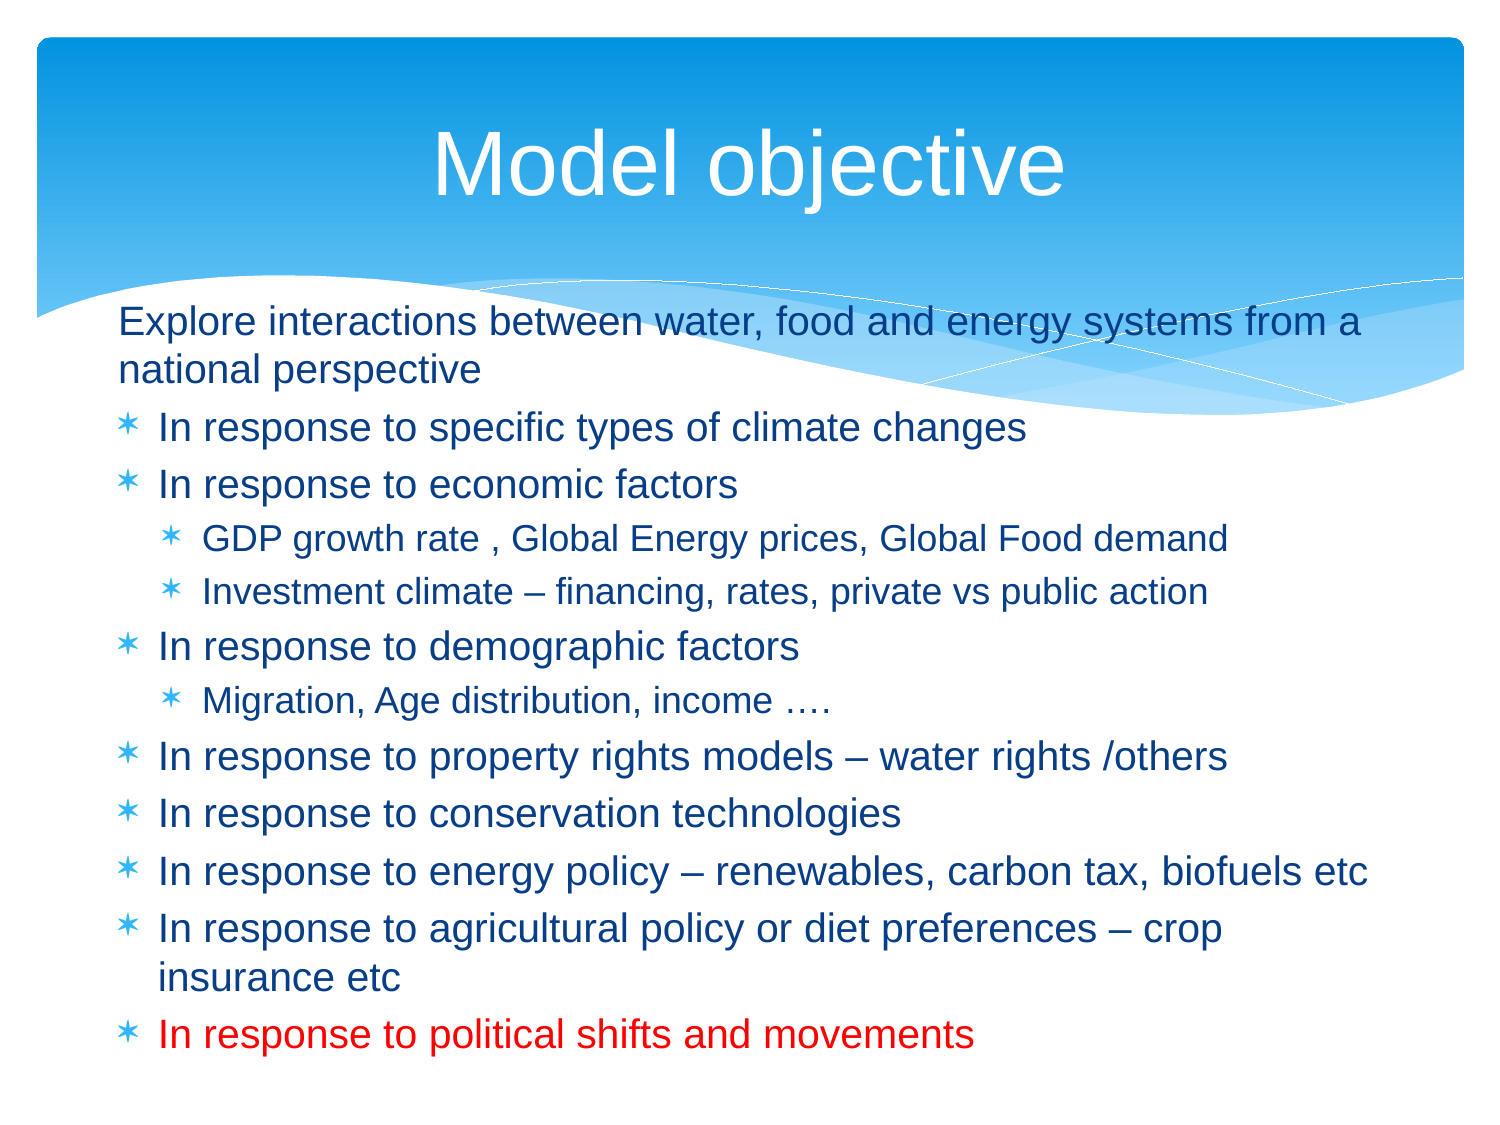

# Model objective
Explore interactions between water, food and energy systems from a national perspective
In response to specific types of climate changes
In response to economic factors
GDP growth rate , Global Energy prices, Global Food demand
Investment climate – financing, rates, private vs public action
In response to demographic factors
Migration, Age distribution, income ….
In response to property rights models – water rights /others
In response to conservation technologies
In response to energy policy – renewables, carbon tax, biofuels etc
In response to agricultural policy or diet preferences – crop insurance etc
In response to political shifts and movements